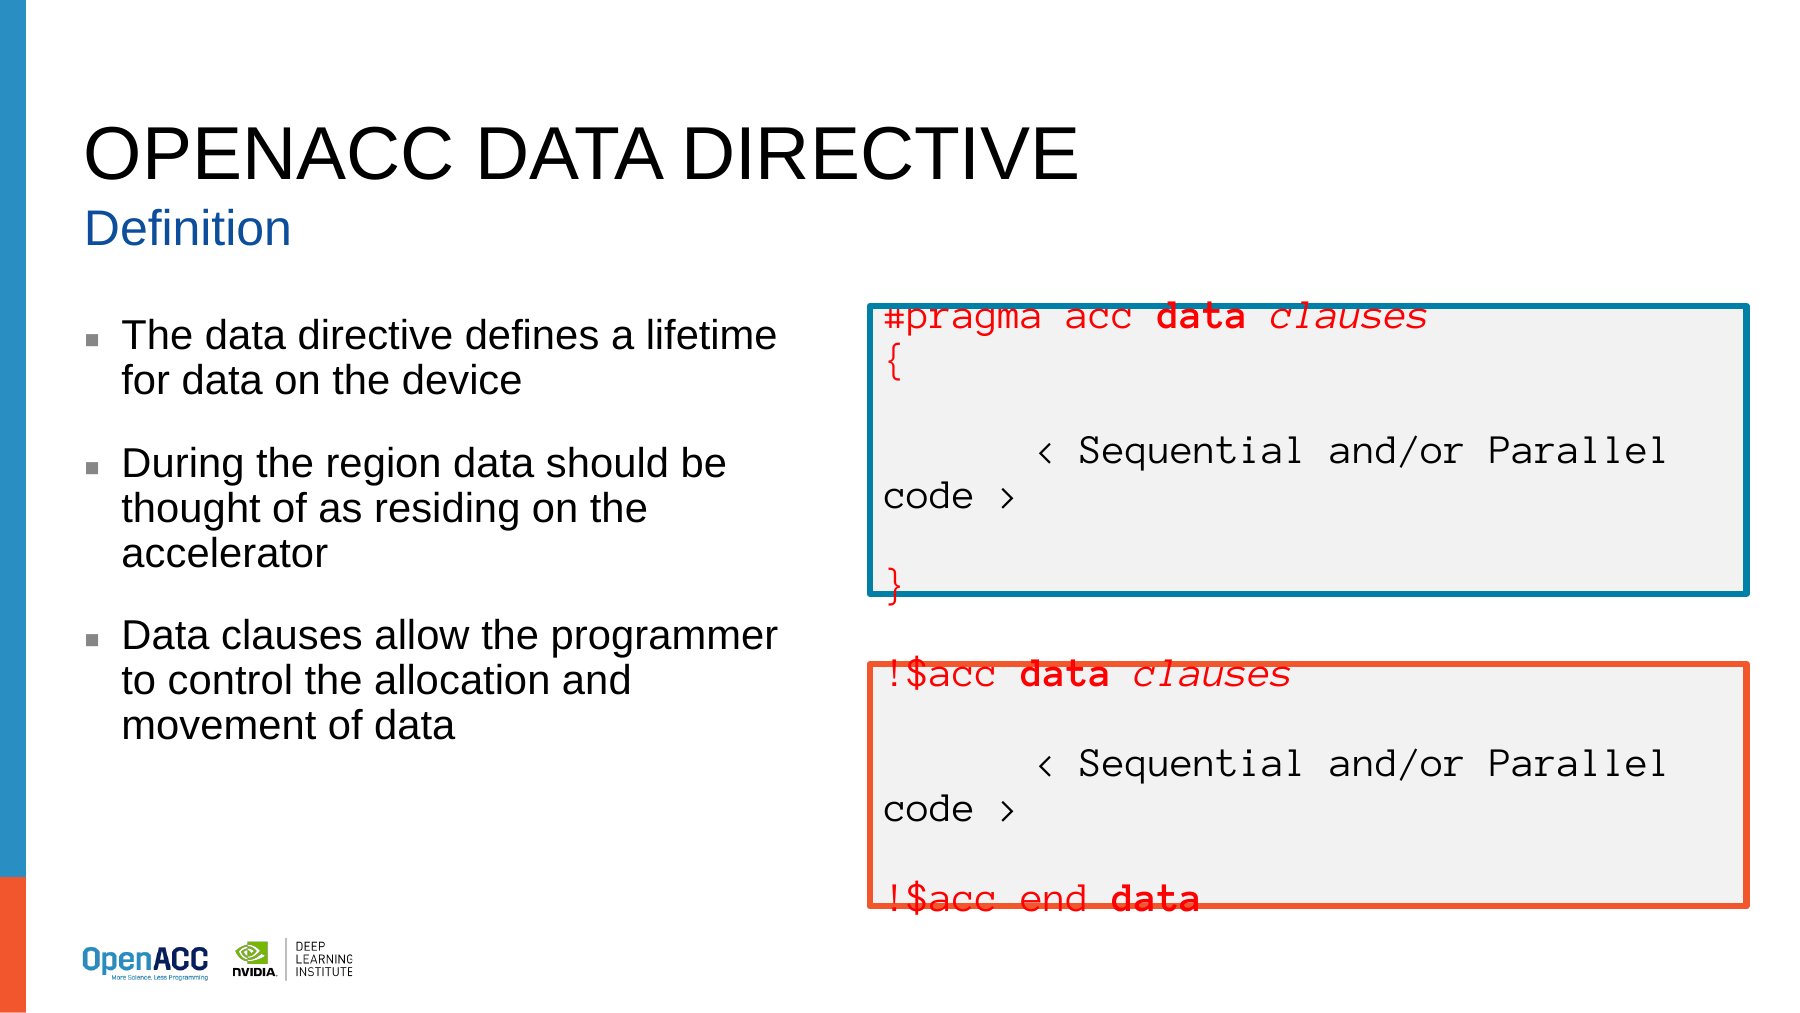

# OPENACC DATA DIRECTIVE
Definition
The data directive defines a lifetime for data on the device
During the region data should be thought of as residing on the accelerator
Data clauses allow the programmer to control the allocation and movement of data
#pragma acc data clauses
{

	< Sequential and/or Parallel code >

}
!$acc data clauses

	< Sequential and/or Parallel code >

!$acc end data